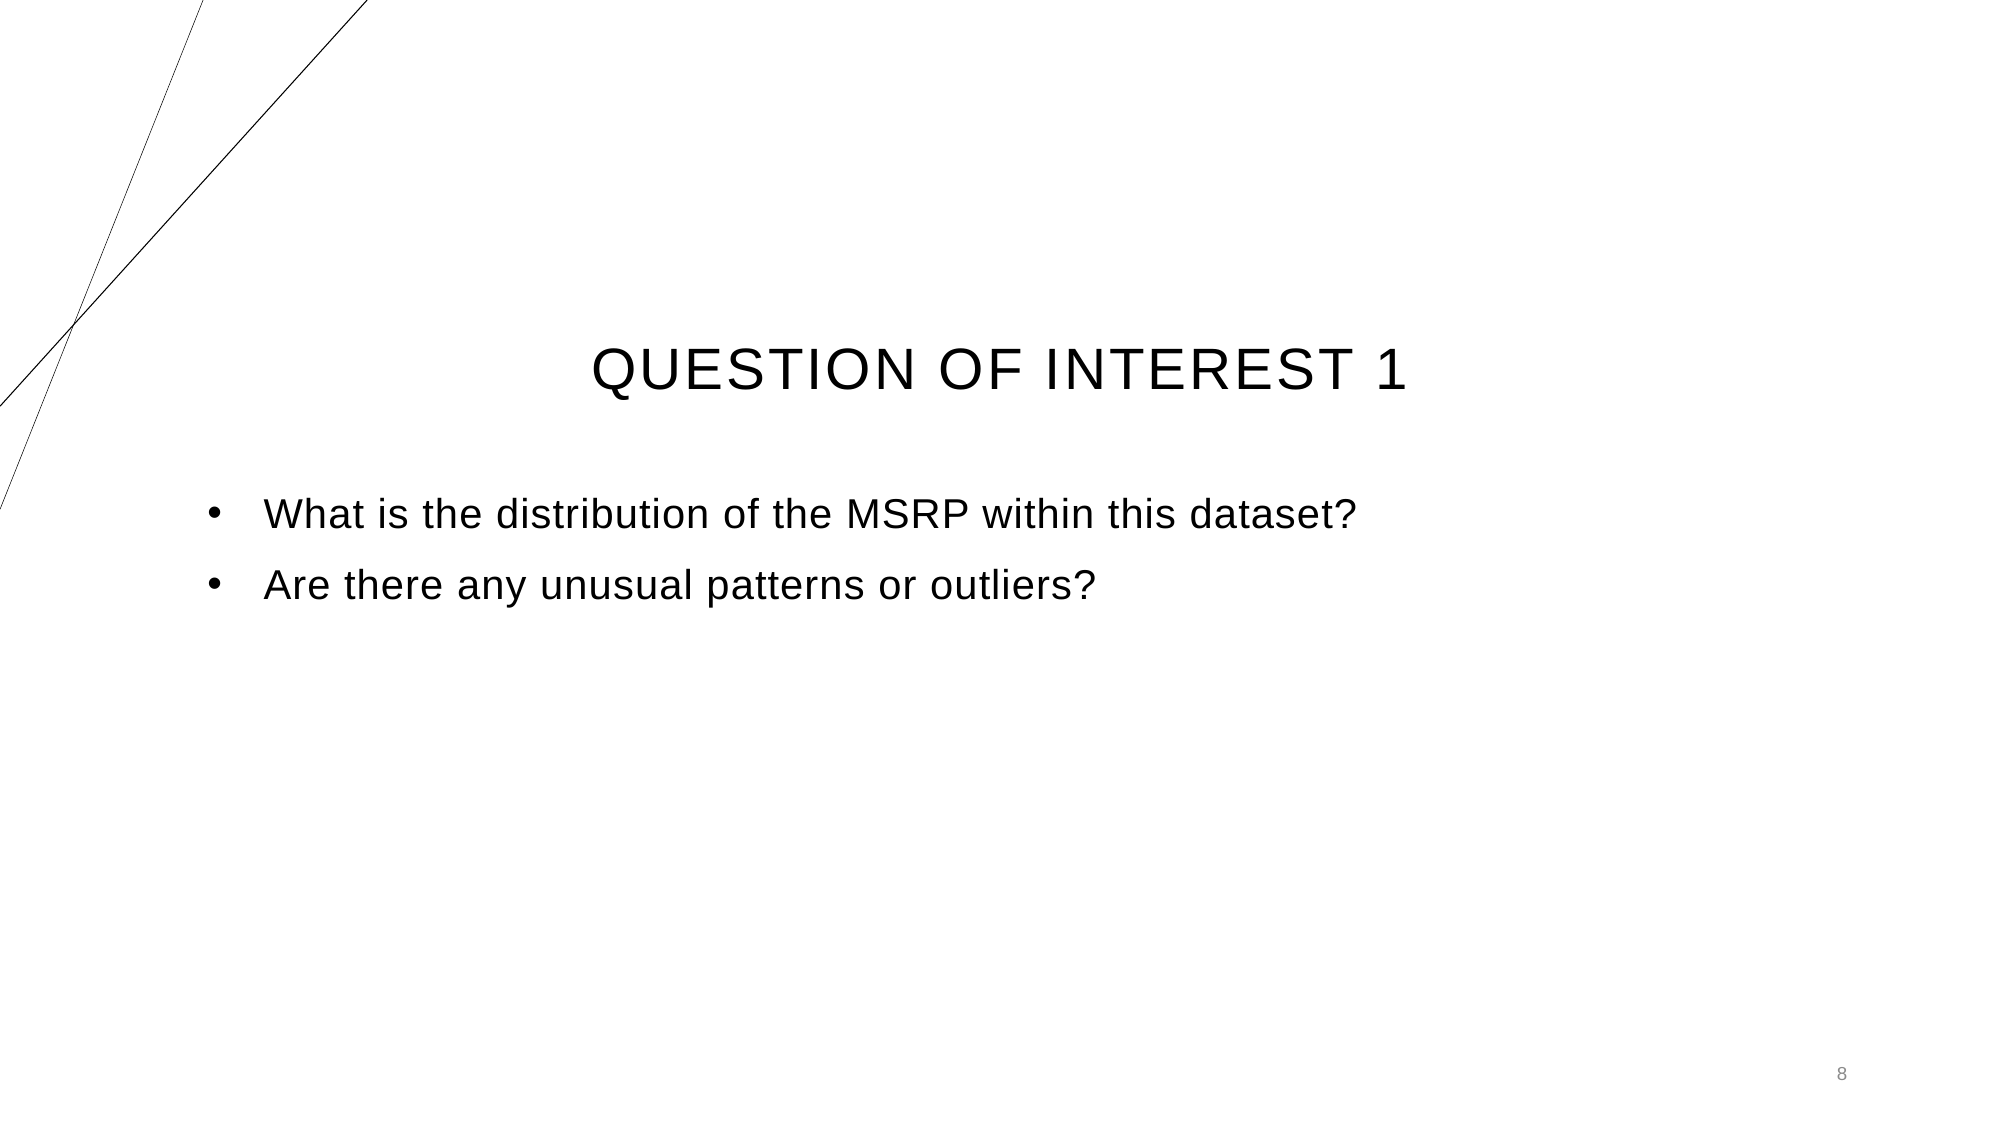

# Question of interest 1
What is the distribution of the MSRP within this dataset?
Are there any unusual patterns or outliers?

8